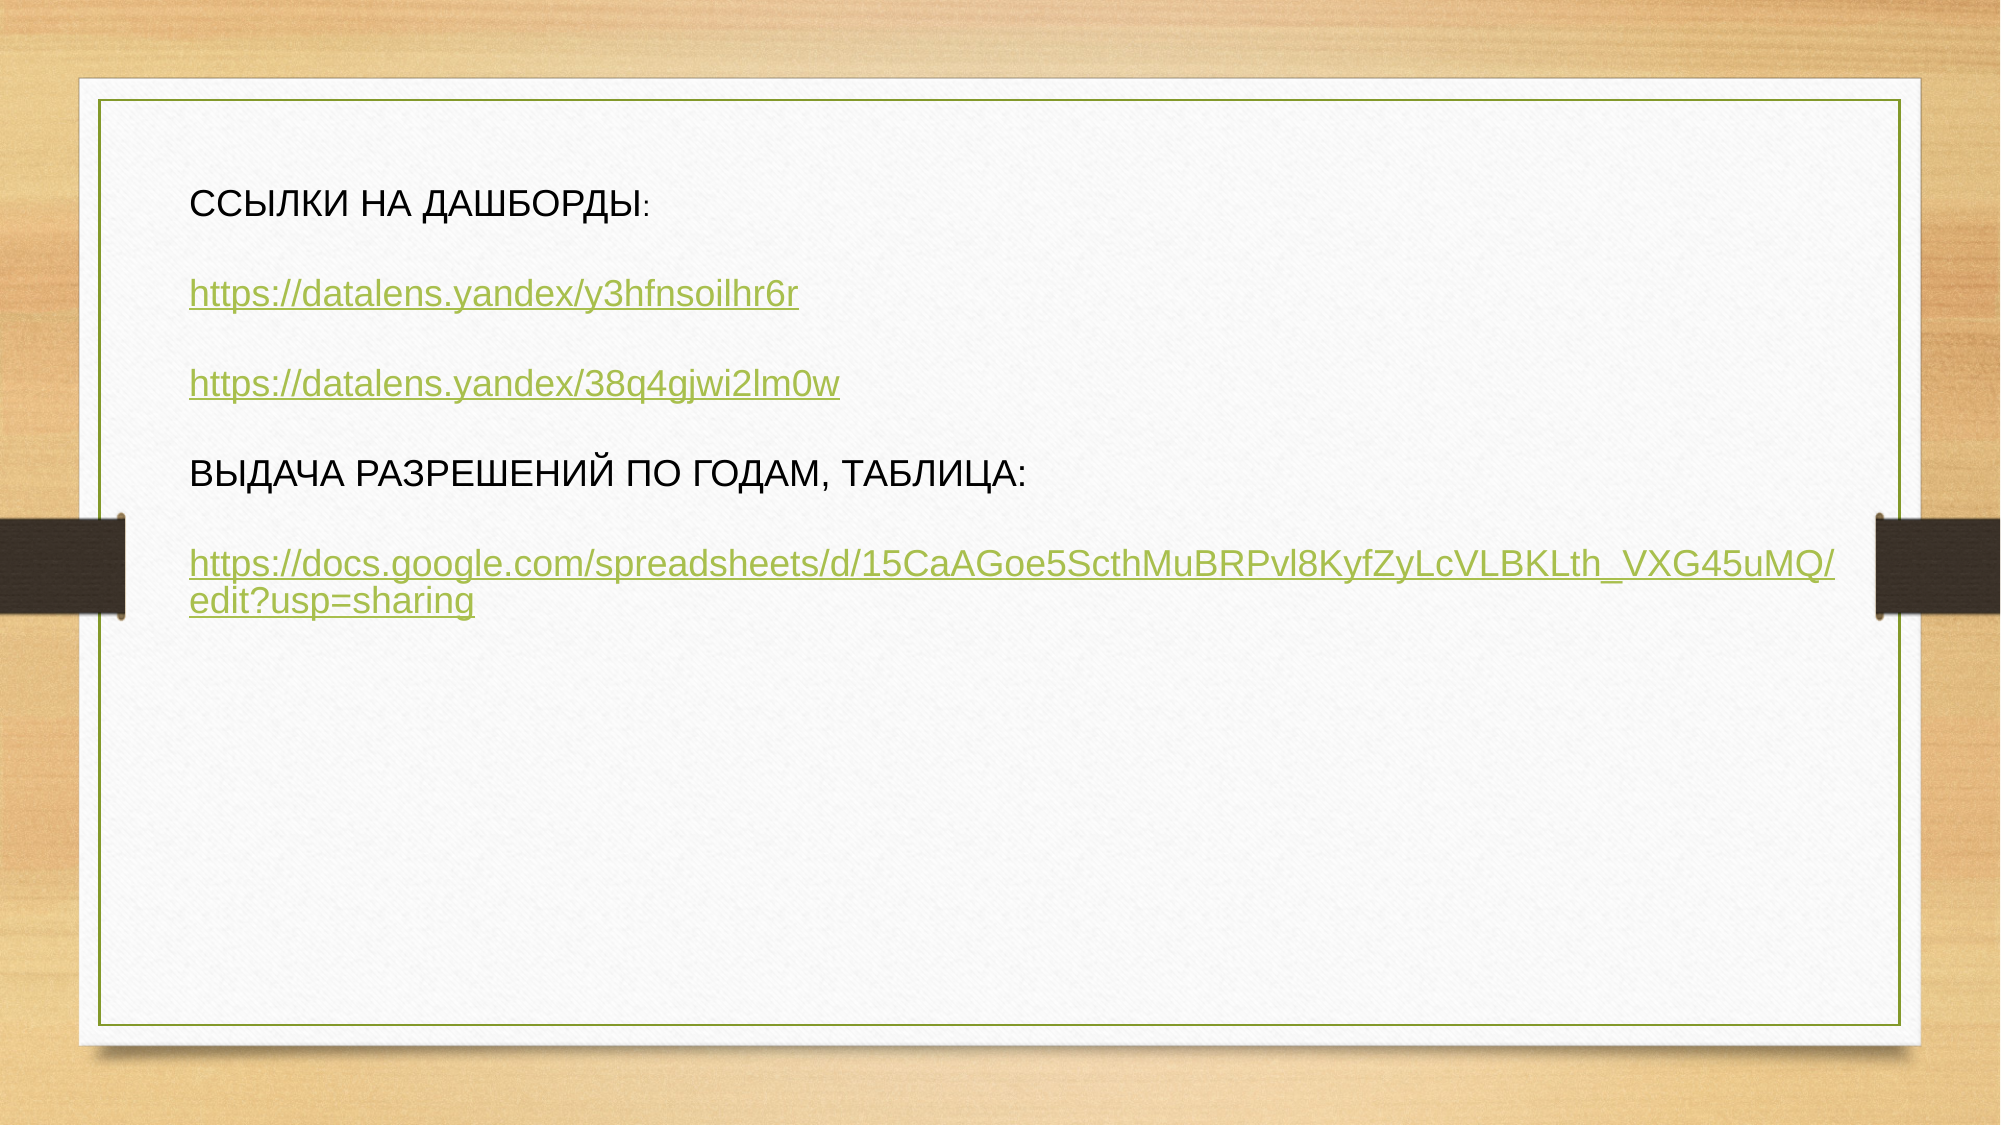

ССЫЛКИ НА ДАШБОРДЫ:

https://datalens.yandex/y3hfnsoilhr6r

https://datalens.yandex/38q4gjwi2lm0w

ВЫДАЧА РАЗРЕШЕНИЙ ПО ГОДАМ, ТАБЛИЦА:

https://docs.google.com/spreadsheets/d/15CaAGoe5ScthMuBRPvl8KyfZyLcVLBKLth_VXG45uMQ/edit?usp=sharing